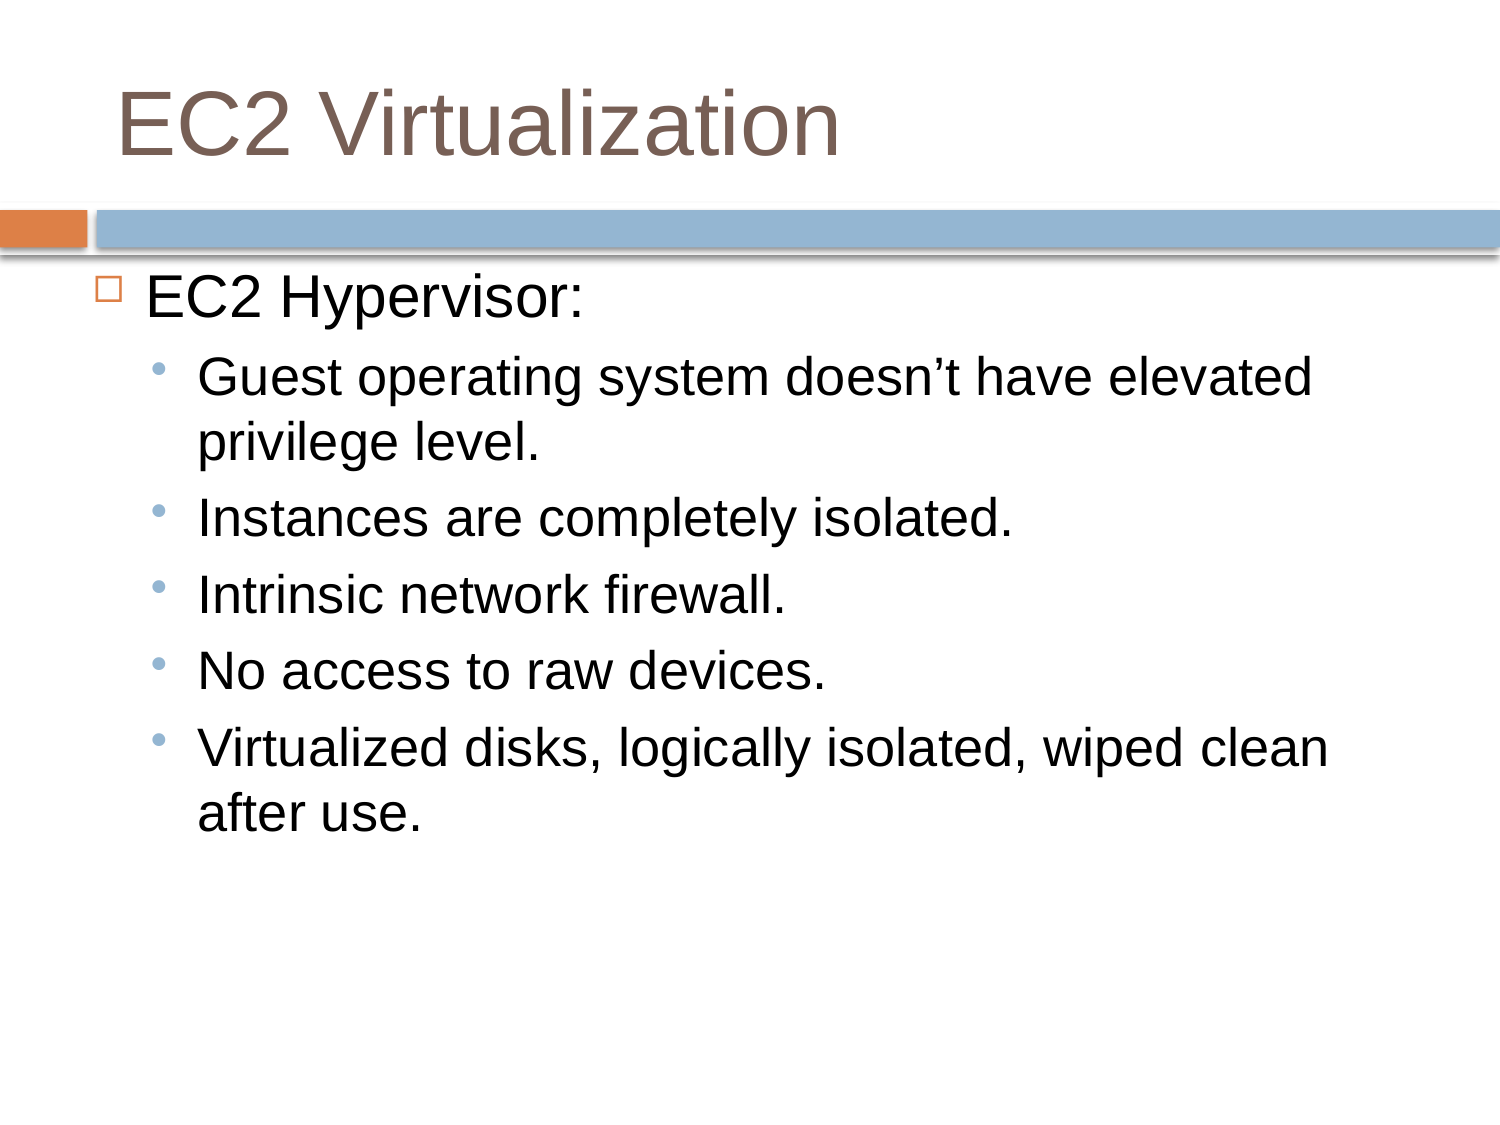

# EC2 Virtualization
EC2 Hypervisor:
Guest operating system doesn’t have elevated privilege level.
Instances are completely isolated.
Intrinsic network firewall.
No access to raw devices.
Virtualized disks, logically isolated, wiped clean after use.